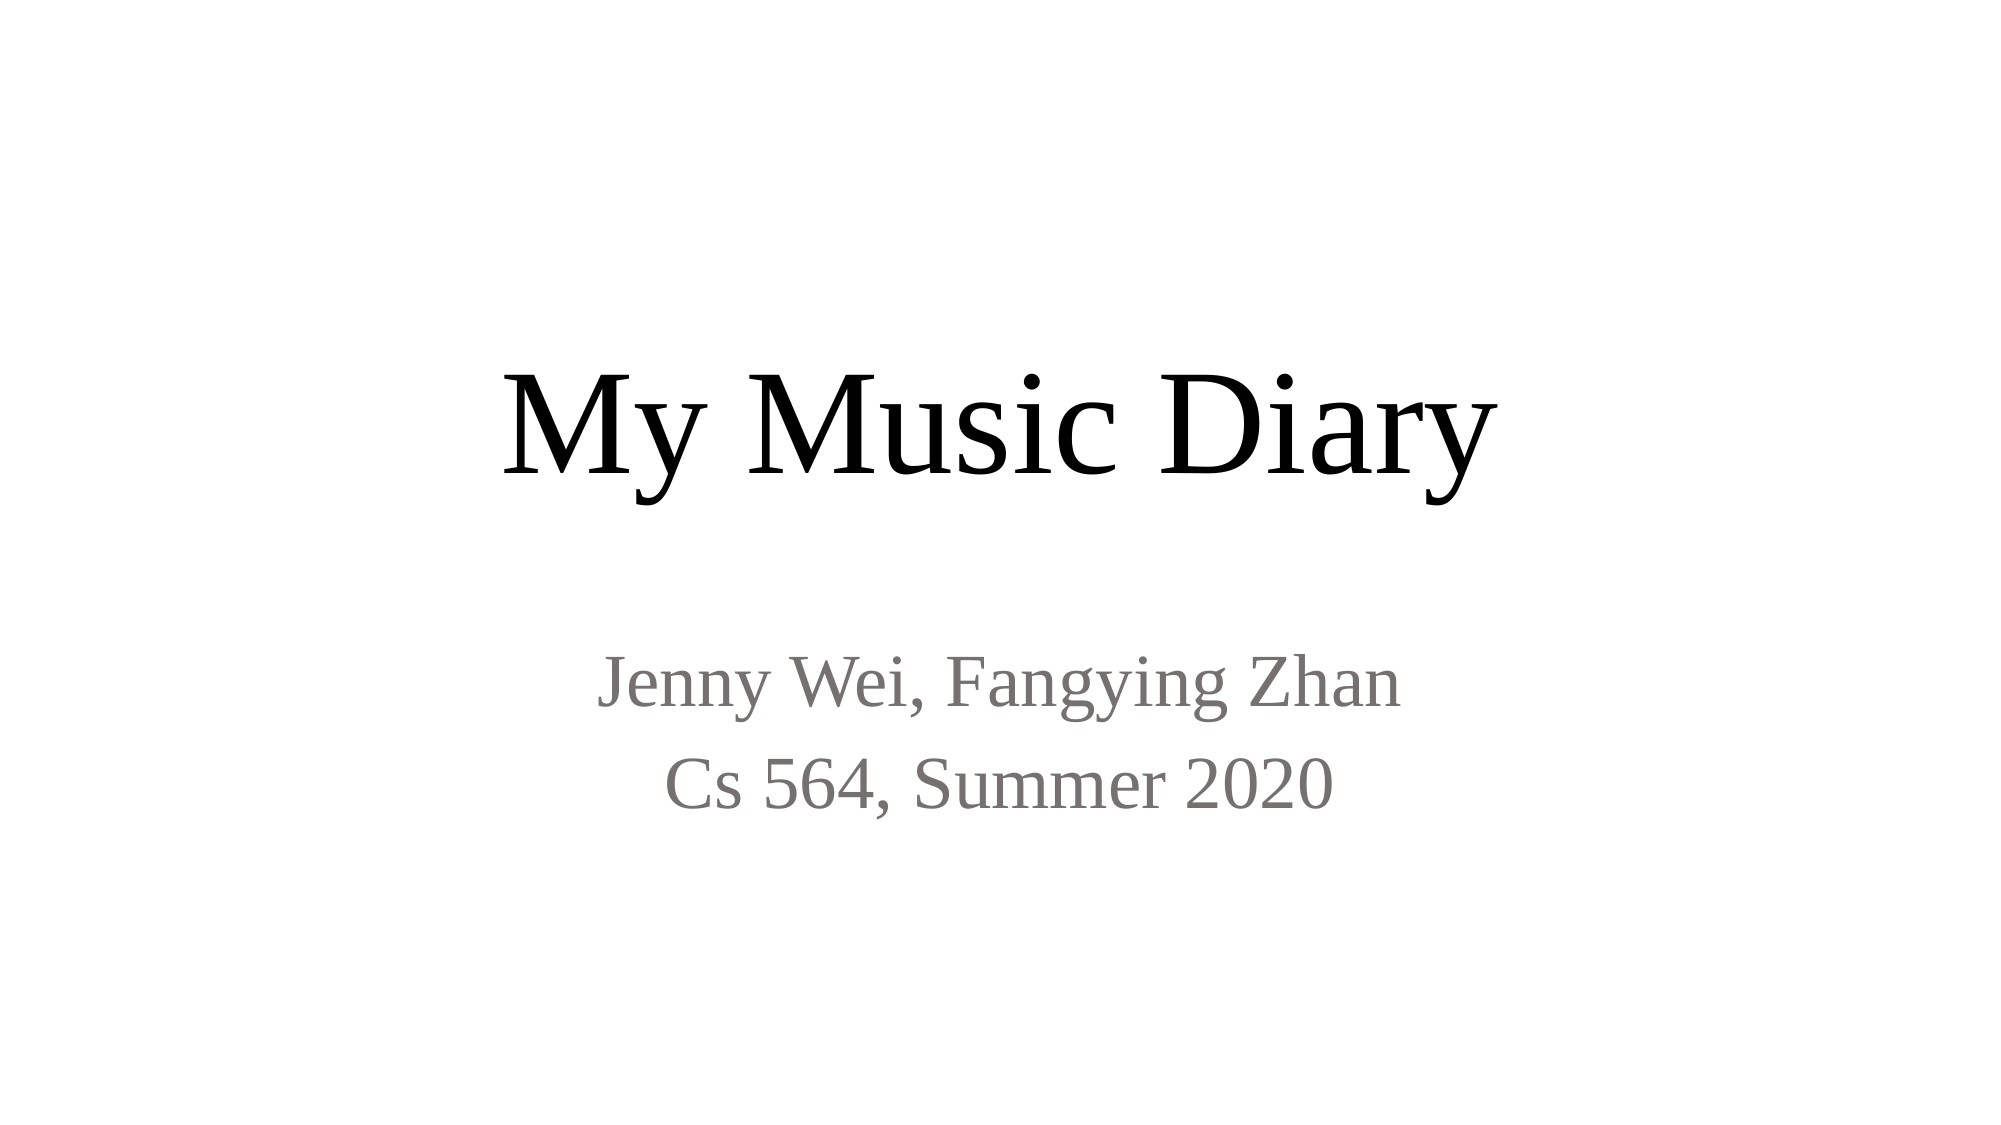

# My Music Diary
Jenny Wei, Fangying Zhan
Cs 564, Summer 2020